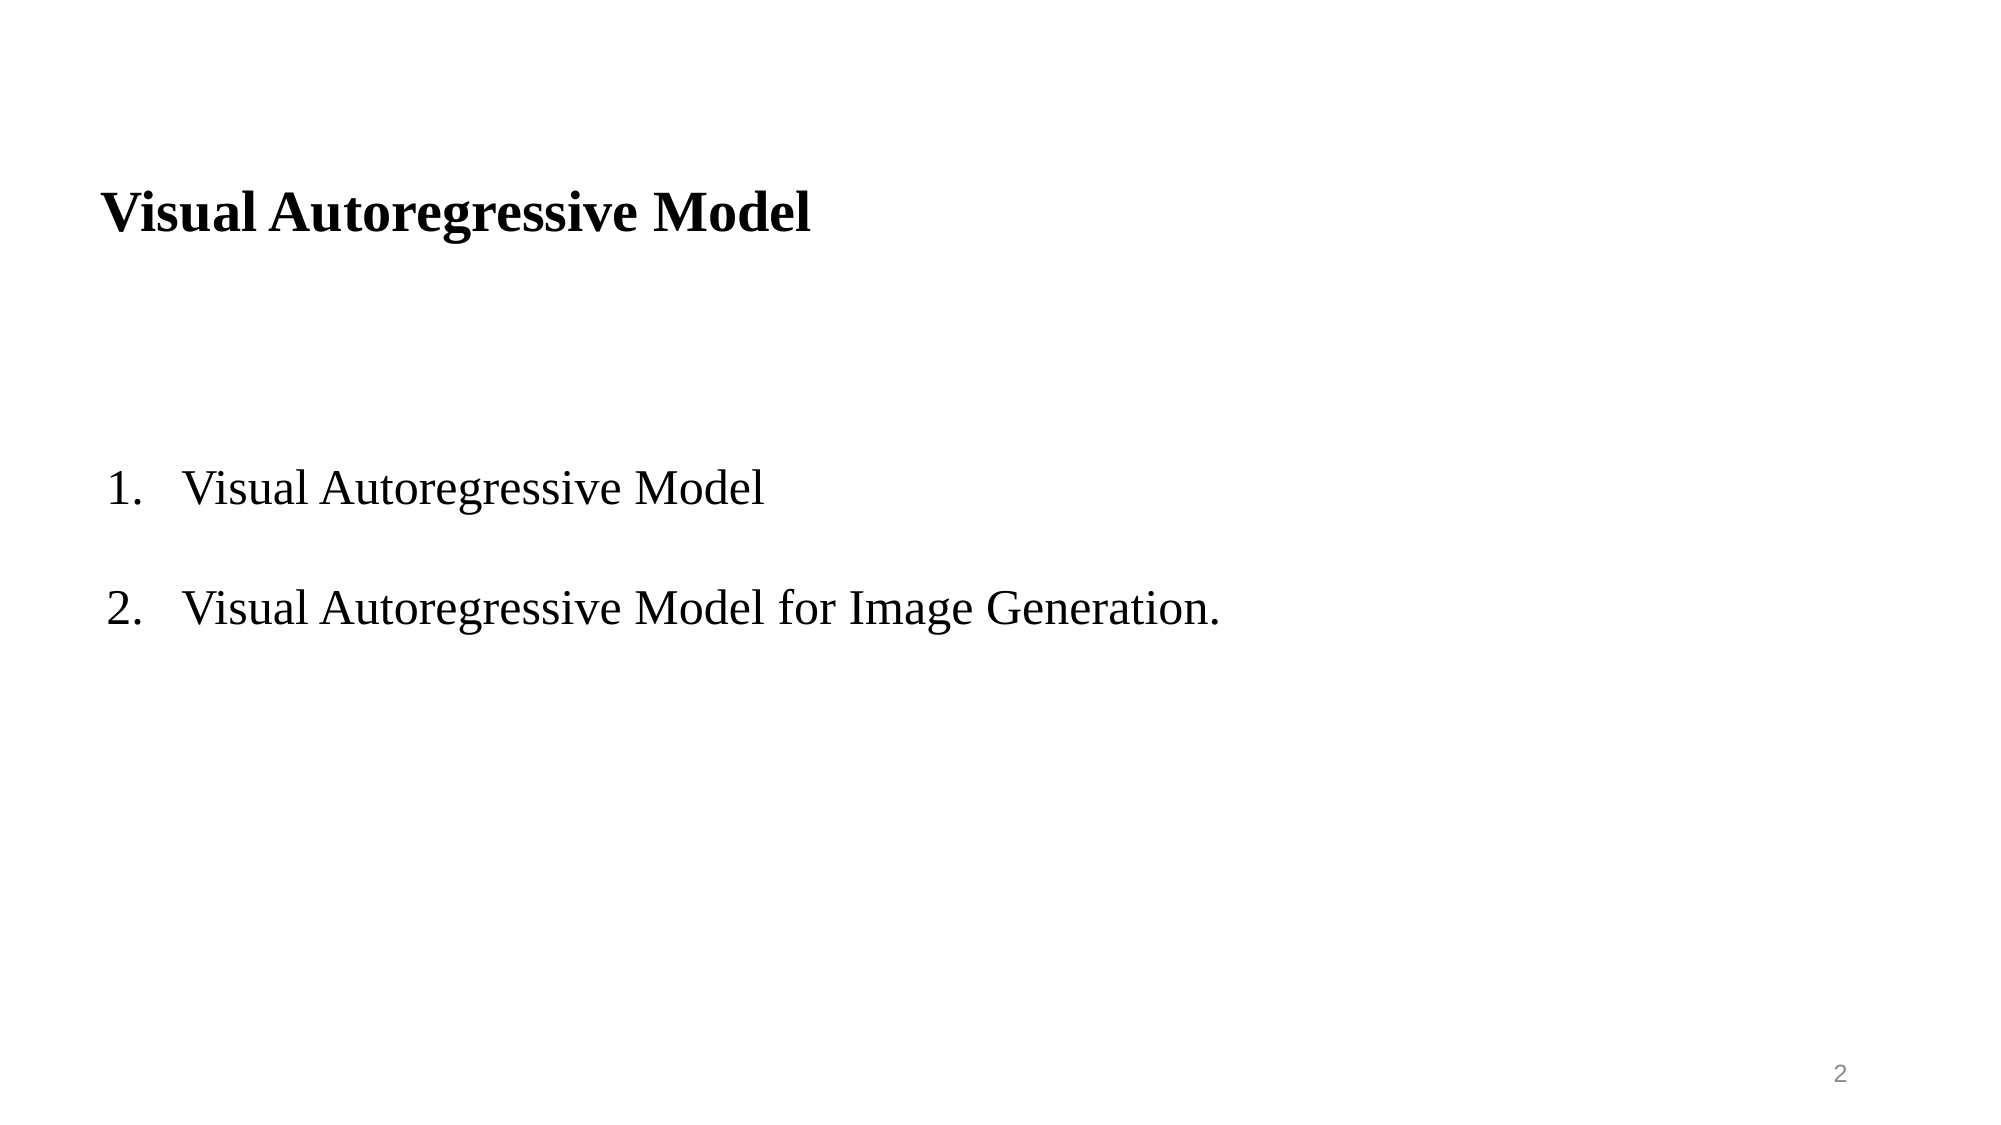

Visual Autoregressive Model
Visual Autoregressive Model

Visual Autoregressive Model for Image Generation.
2